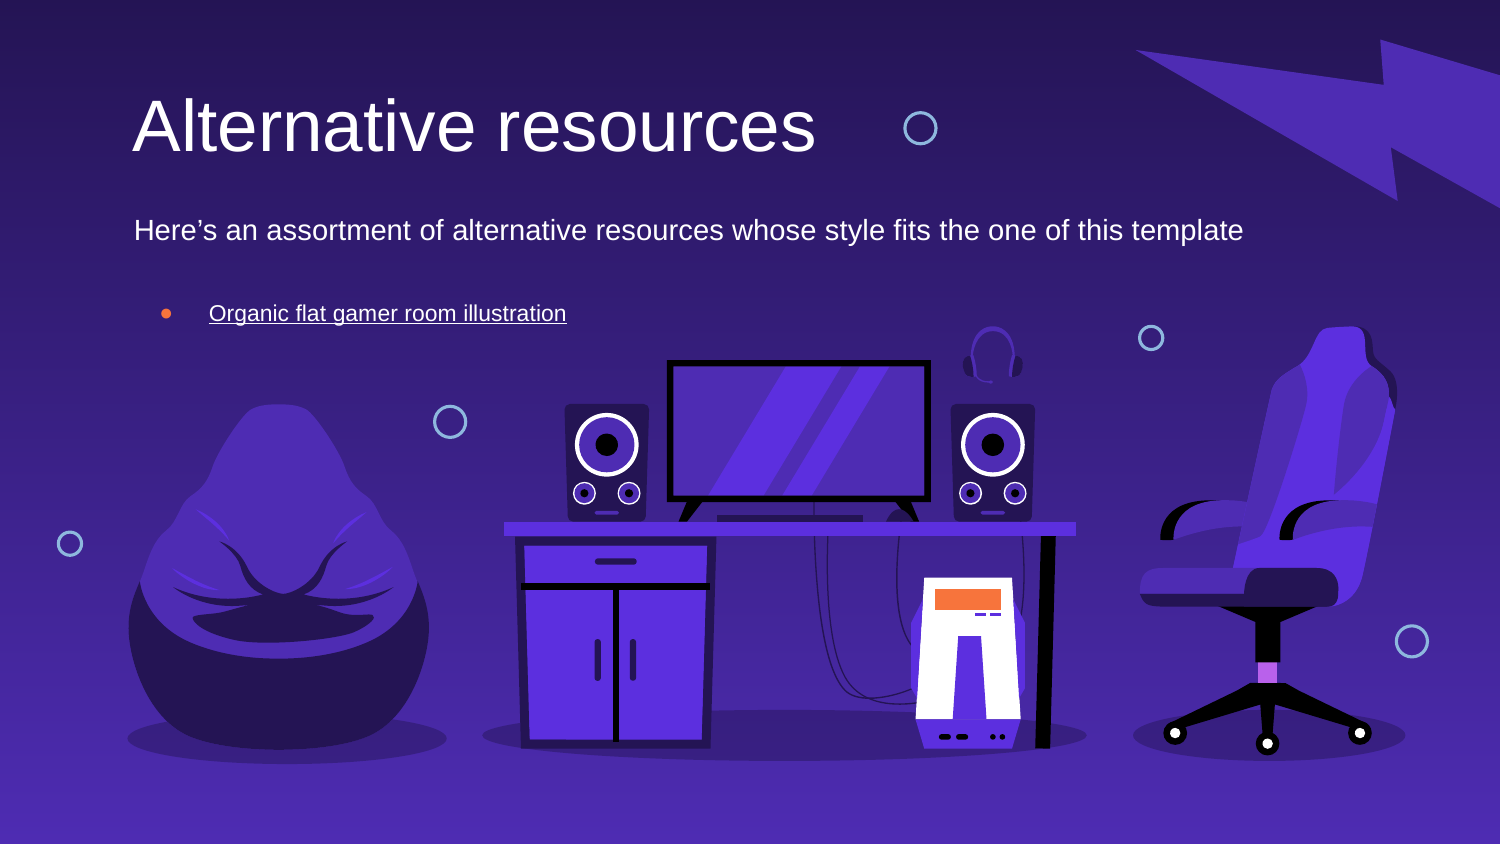

# Alternative resources

Here’s an assortment of alternative resources whose style fits the one of this template

Organic flat gamer room illustration